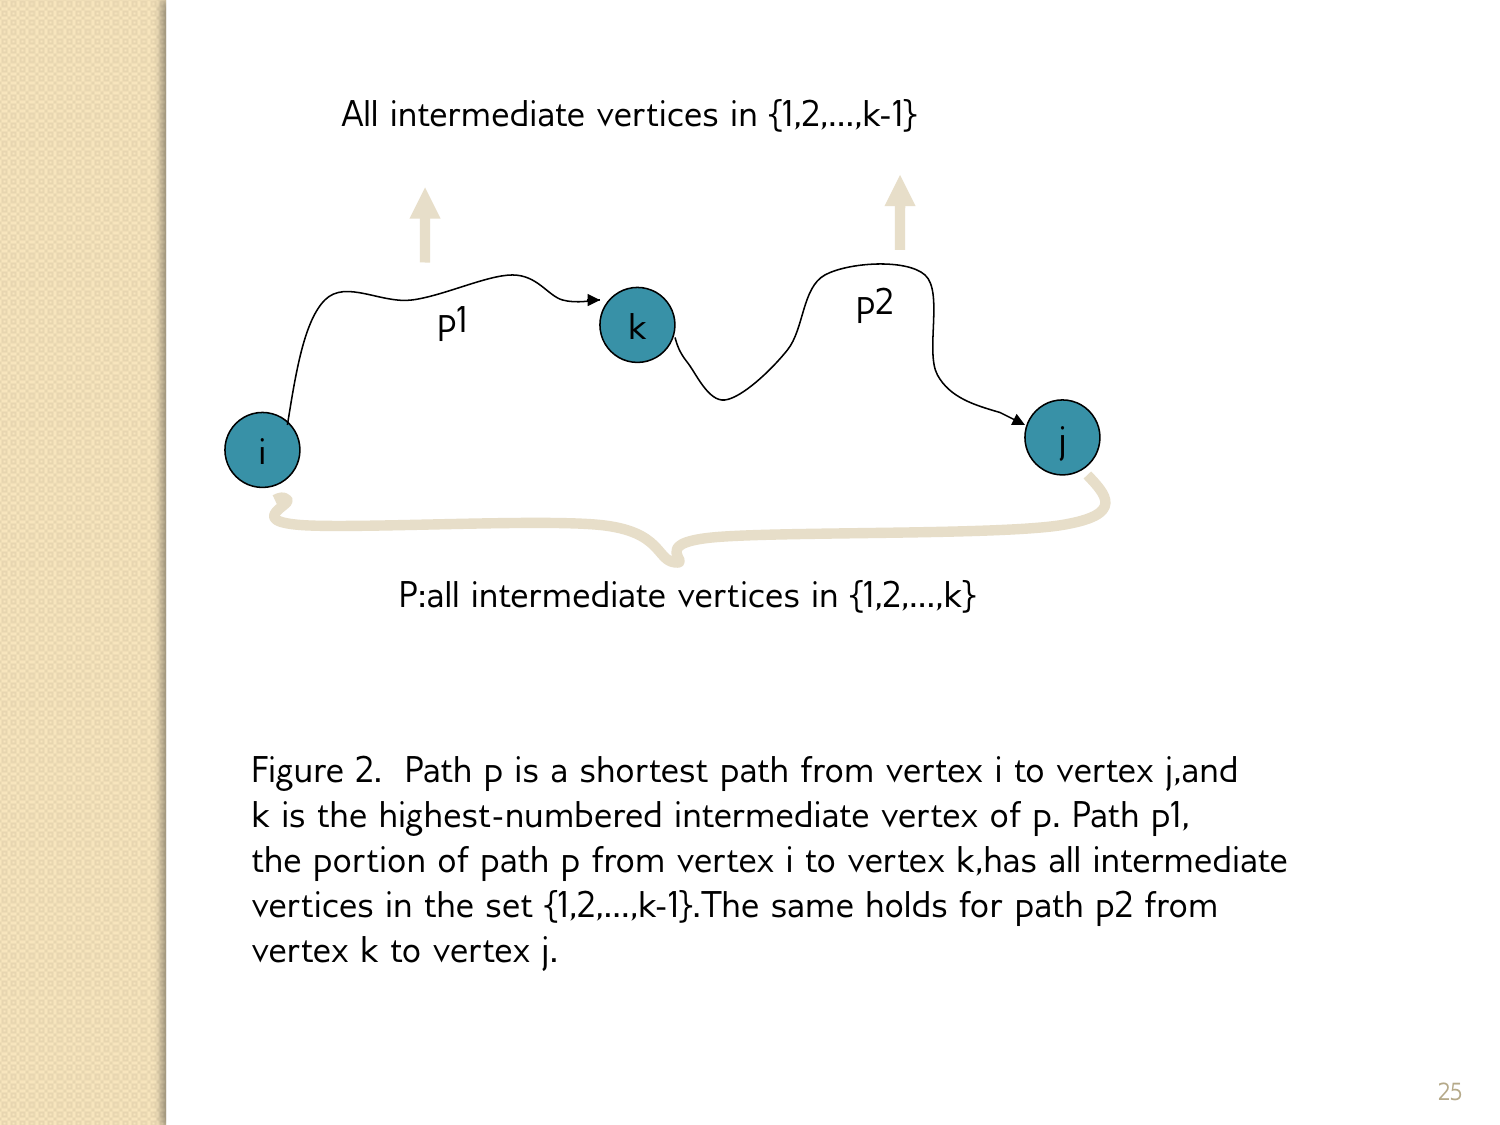

All intermediate vertices in {1,2,…,k-1}

p2

p1
k

j
i

P:all intermediate vertices in {1,2,…,k}
Figure 2.  Path p is a shortest path from vertex i to vertex j,and
k is the highest-numbered intermediate vertex of p. Path p1,
the portion of path p from vertex i to vertex k,has all intermediate
vertices in the set {1,2,…,k-1}.The same holds for path p2 from
vertex k to vertex j.
25